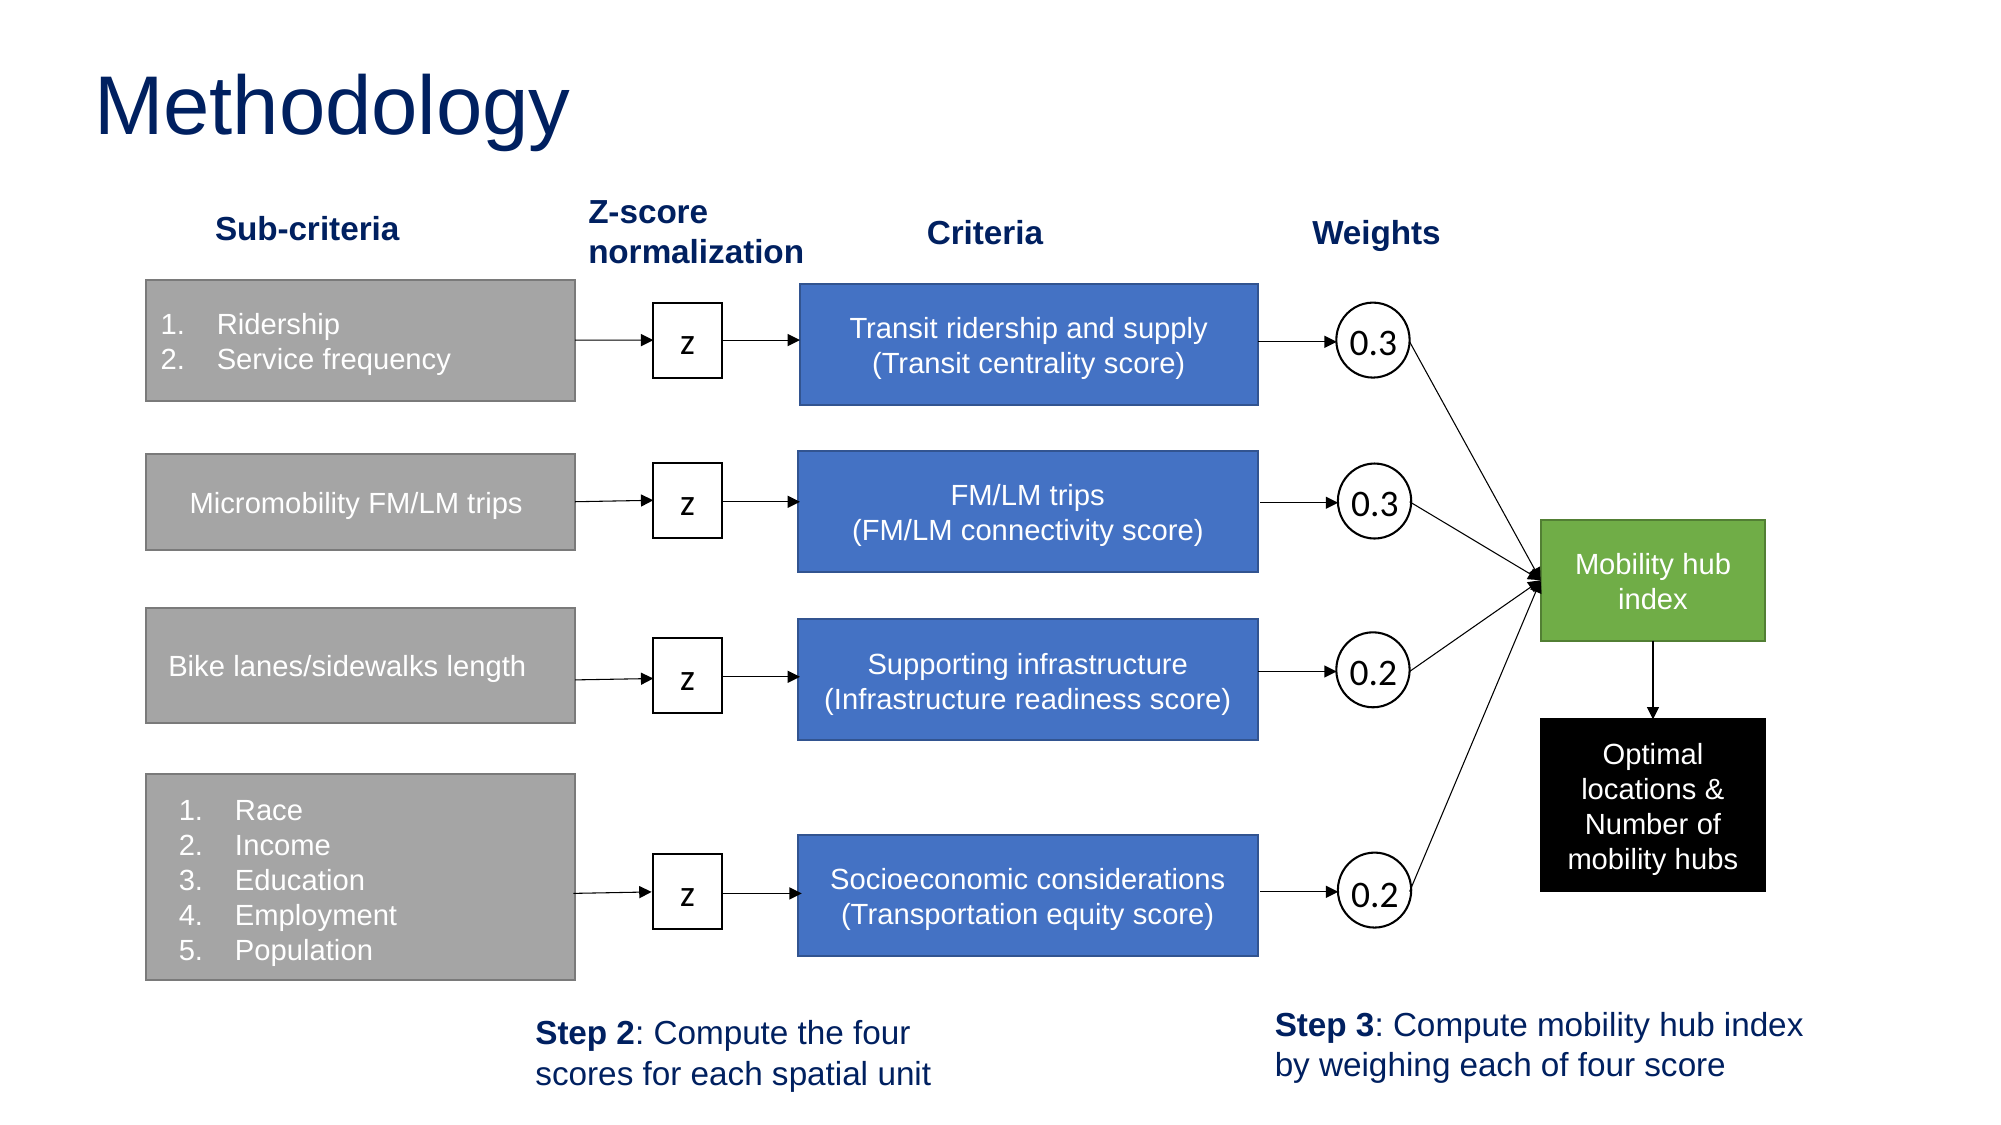

# Methodology
Z-score normalization
Sub-criteria
Criteria
Weights
Ridership
Service frequency
Transit ridership and supply
(Transit centrality score)
z

0.3
FM/LM trips
(FM/LM connectivity score)
Micromobility FM/LM trips
z

0.3
Mobility hub index

Supporting infrastructure
(Infrastructure readiness score)

z
Bike lanes/sidewalks length

0.2
Optimal locations & Number of mobility hubs

Race
Income
Education
Employment
Population

Socioeconomic considerations
(Transportation equity score)

z
0.2
Step 3: Compute mobility hub index by weighing each of four score
Step 2: Compute the four scores for each spatial unit